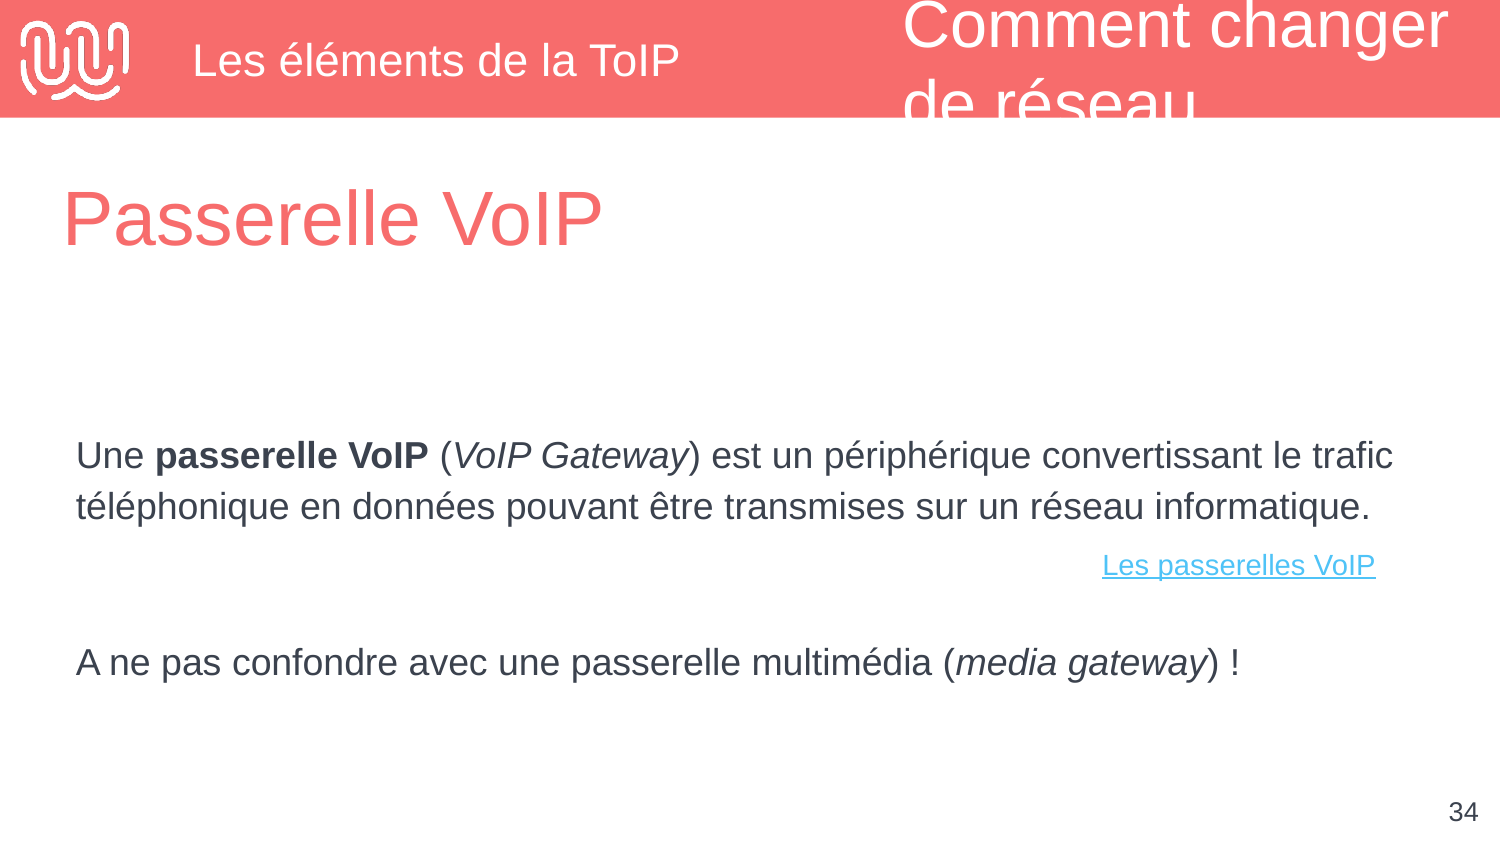

# Les éléments de la ToIP
Comment changer de réseau
Passerelle VoIP
Une passerelle VoIP (VoIP Gateway) est un périphérique convertissant le trafic téléphonique en données pouvant être transmises sur un réseau informatique.

A ne pas confondre avec une passerelle multimédia (media gateway) !
Les passerelles VoIP
34